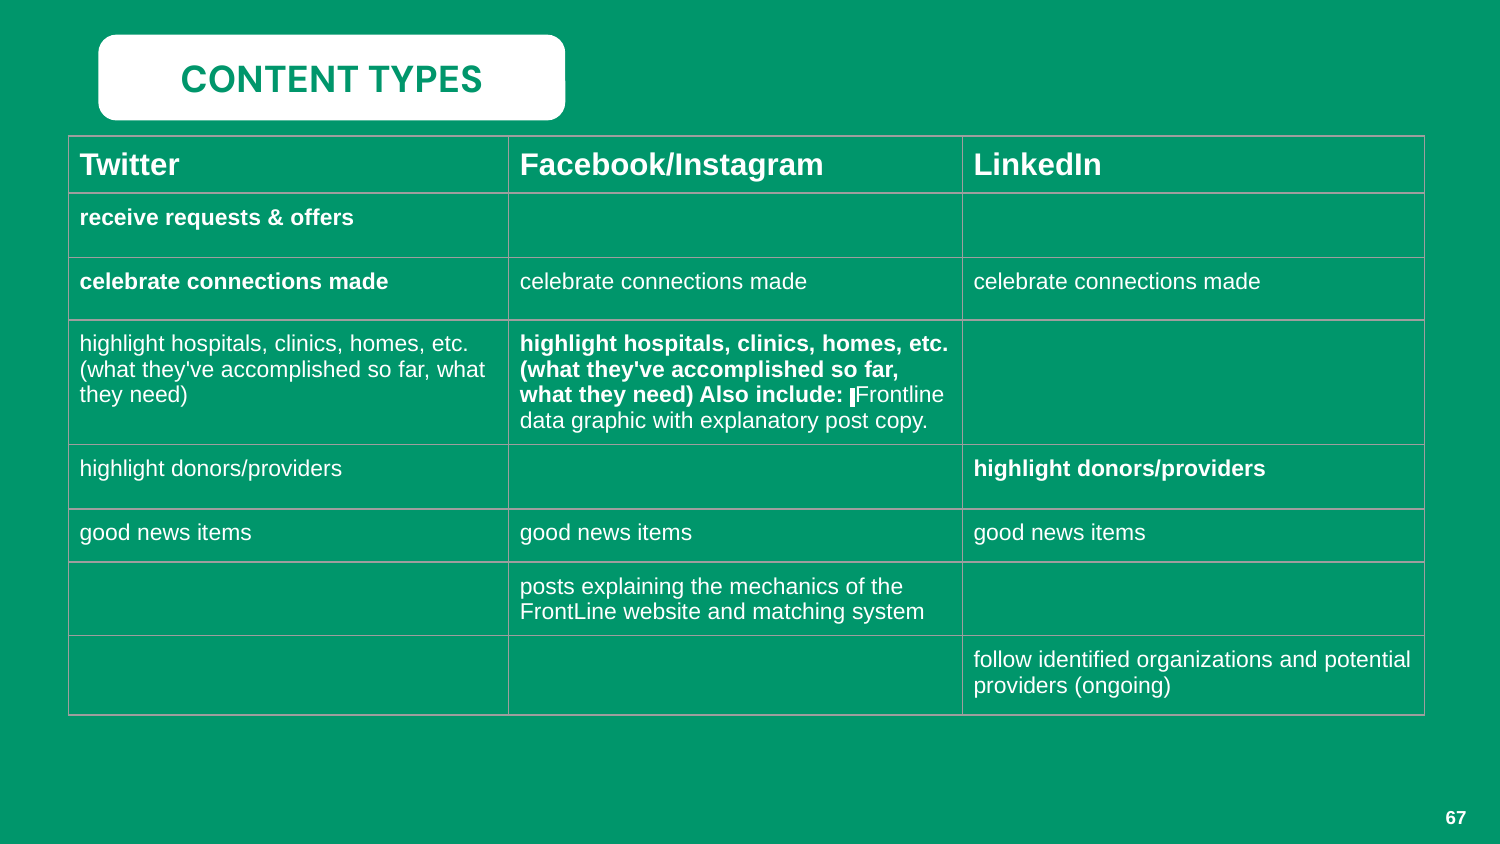

CONTENT TYPES
| Twitter | Facebook/Instagram | LinkedIn |
| --- | --- | --- |
| receive requests & offers |  |  |
| celebrate connections made | celebrate connections made | celebrate connections made |
| highlight hospitals, clinics, homes, etc. (what they've accomplished so far, what they need) | highlight hospitals, clinics, homes, etc. (what they've accomplished so far, what they need) Also include: Frontline data graphic with explanatory post copy. |  |
| highlight donors/providers |  | highlight donors/providers |
| good news items | good news items | good news items |
|  | posts explaining the mechanics of the FrontLine website and matching system |  |
|  |  | follow identified organizations and potential providers (ongoing) |
67